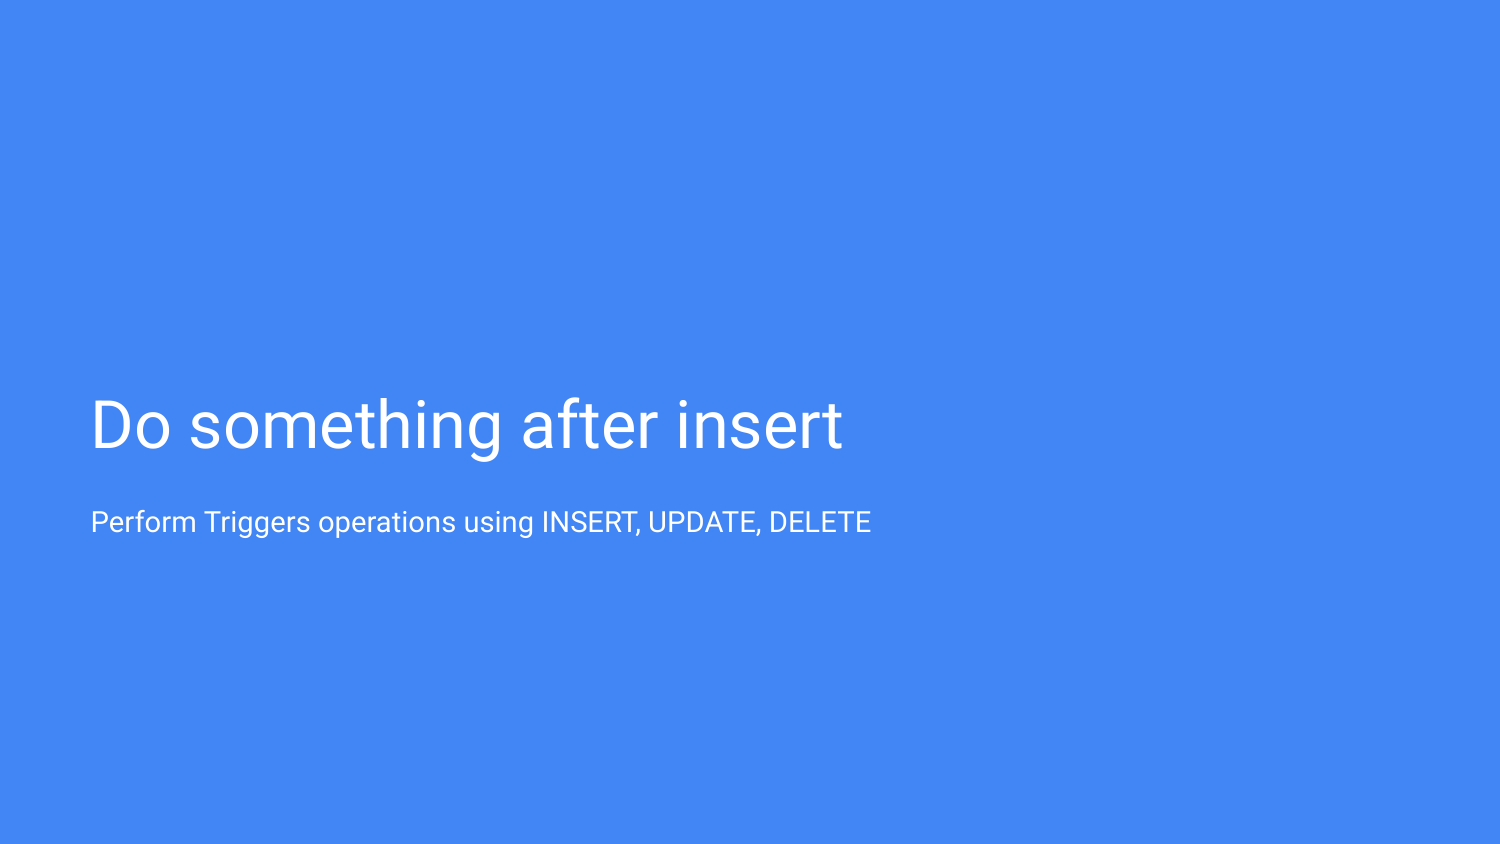

# Do something after insert
Perform Triggers operations using INSERT, UPDATE, DELETE